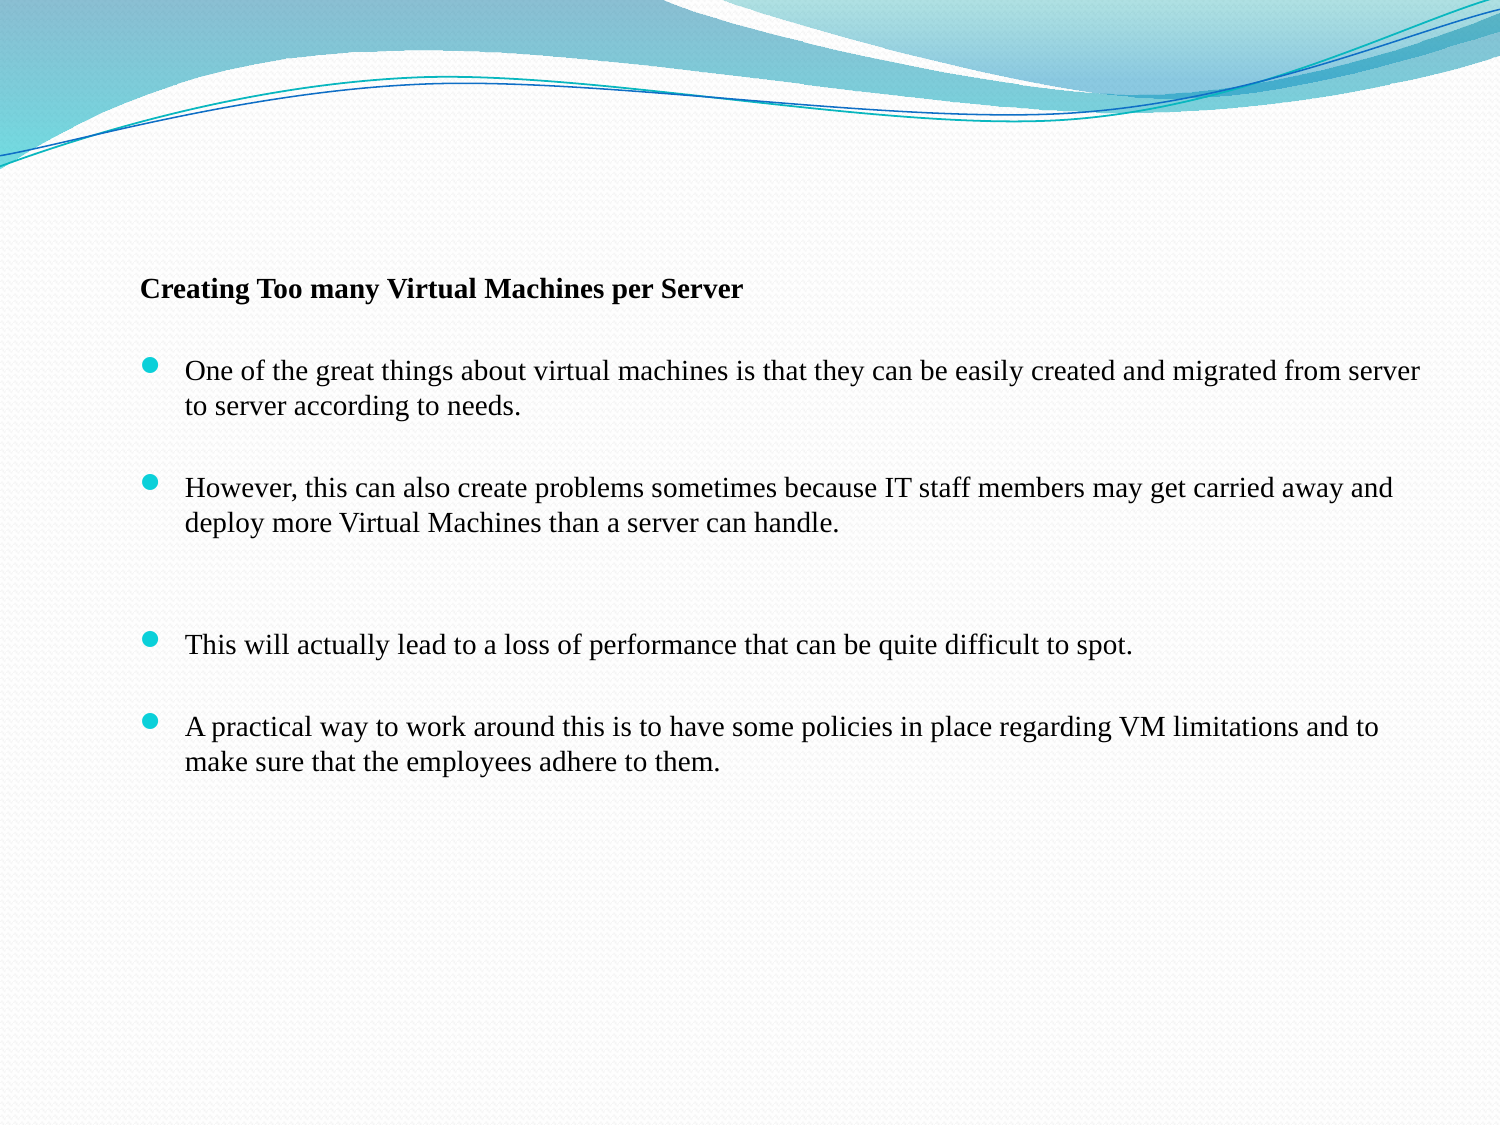

#
Creating Too many Virtual Machines per Server

One of the great things about virtual machines is that they can be easily created and migrated from server to server according to needs.

However, this can also create problems sometimes because IT staff members may get carried away and deploy more Virtual Machines than a server can handle.

This will actually lead to a loss of performance that can be quite difficult to spot.

A practical way to work around this is to have some policies in place regarding VM limitations and to make sure that the employees adhere to them.